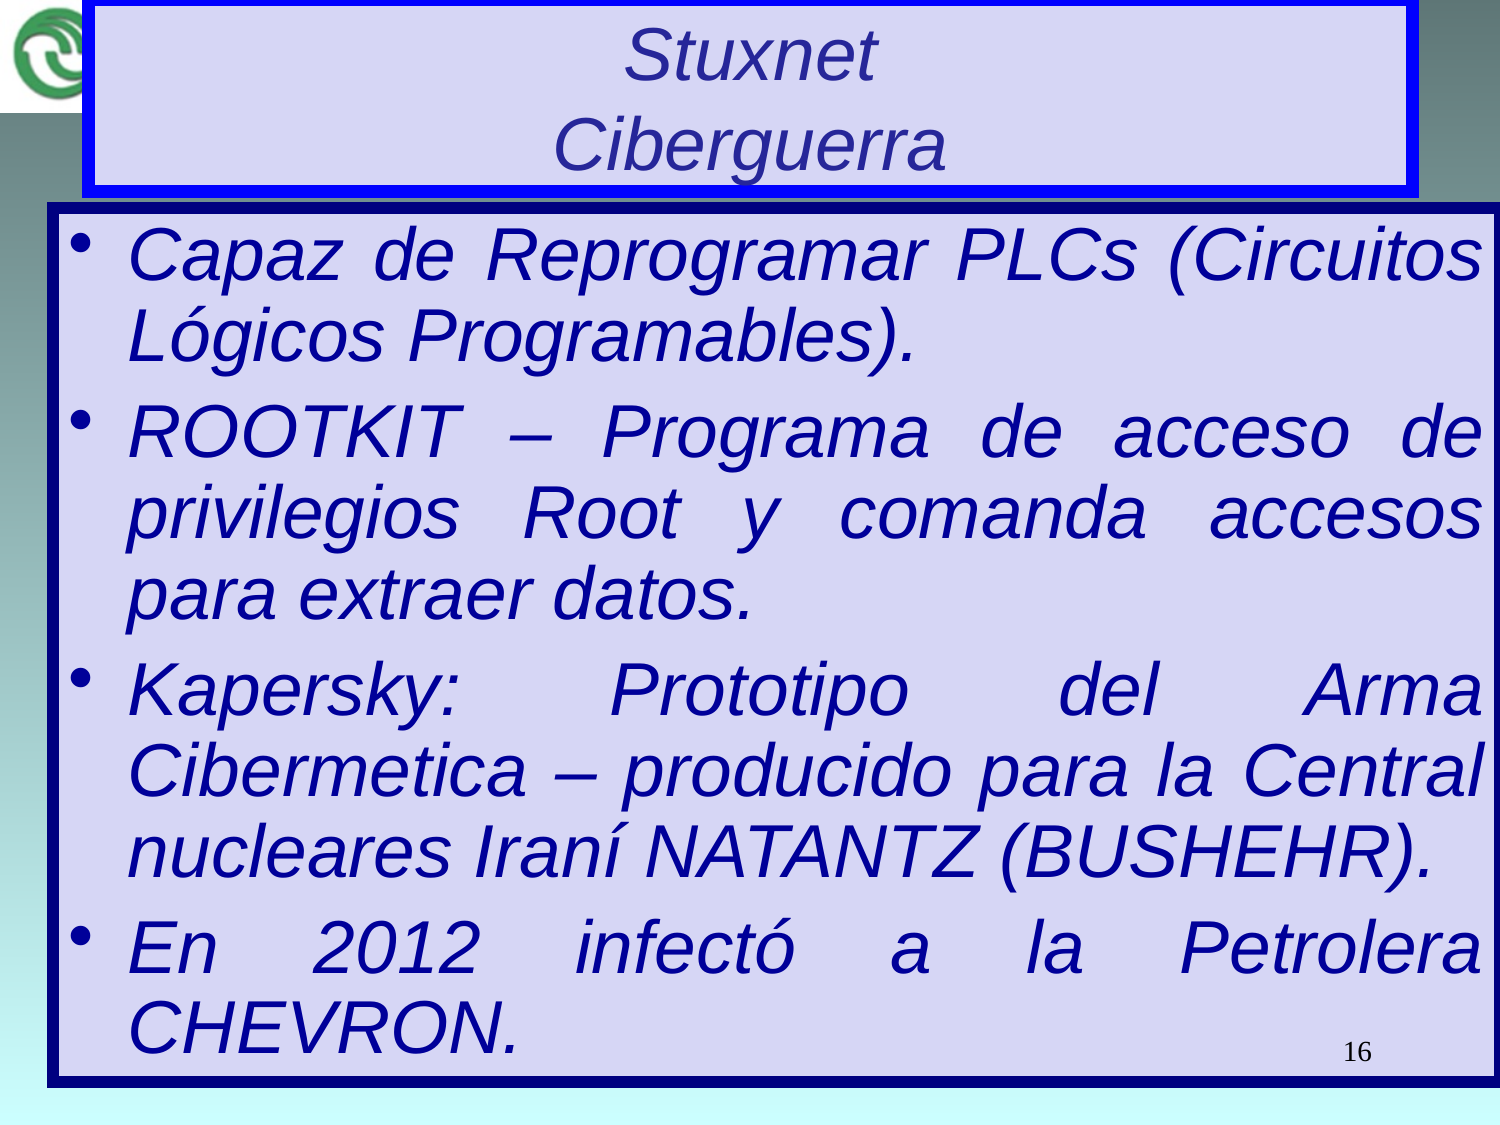

# Stuxnet Ciberguerra
Capaz de Reprogramar PLCs (Circuitos Lógicos Programables).
ROOTKIT – Programa de acceso de privilegios Root y comanda accesos para extraer datos.
Kapersky: Prototipo del Arma Cibermetica – producido para la Central nucleares Iraní NATANTZ (BUSHEHR).
En 2012 infectó a la Petrolera CHEVRON.

16